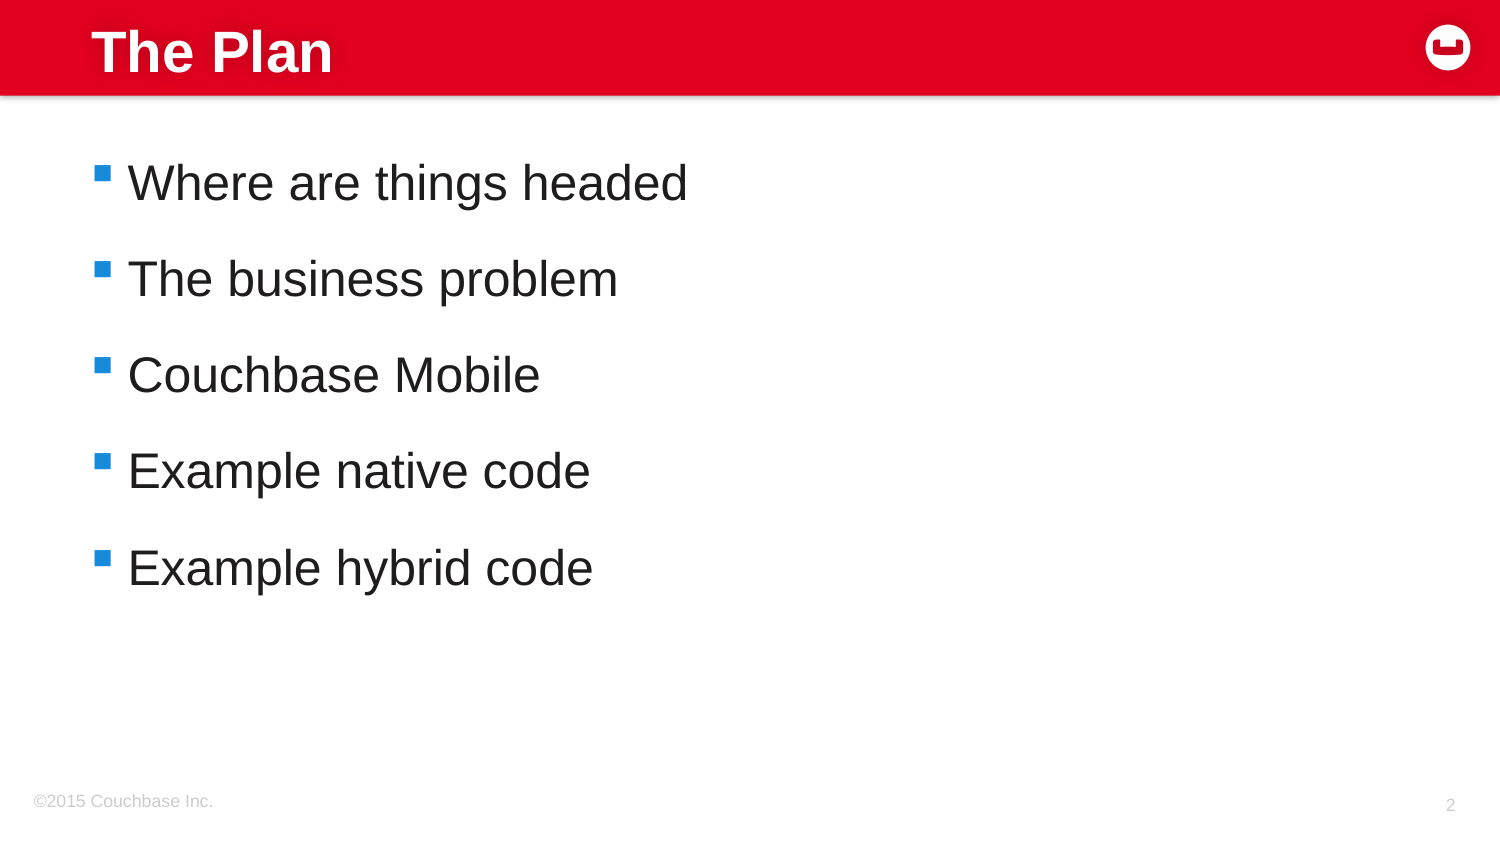

# The Plan
Where are things headed
The business problem
Couchbase Mobile
Example native code
Example hybrid code